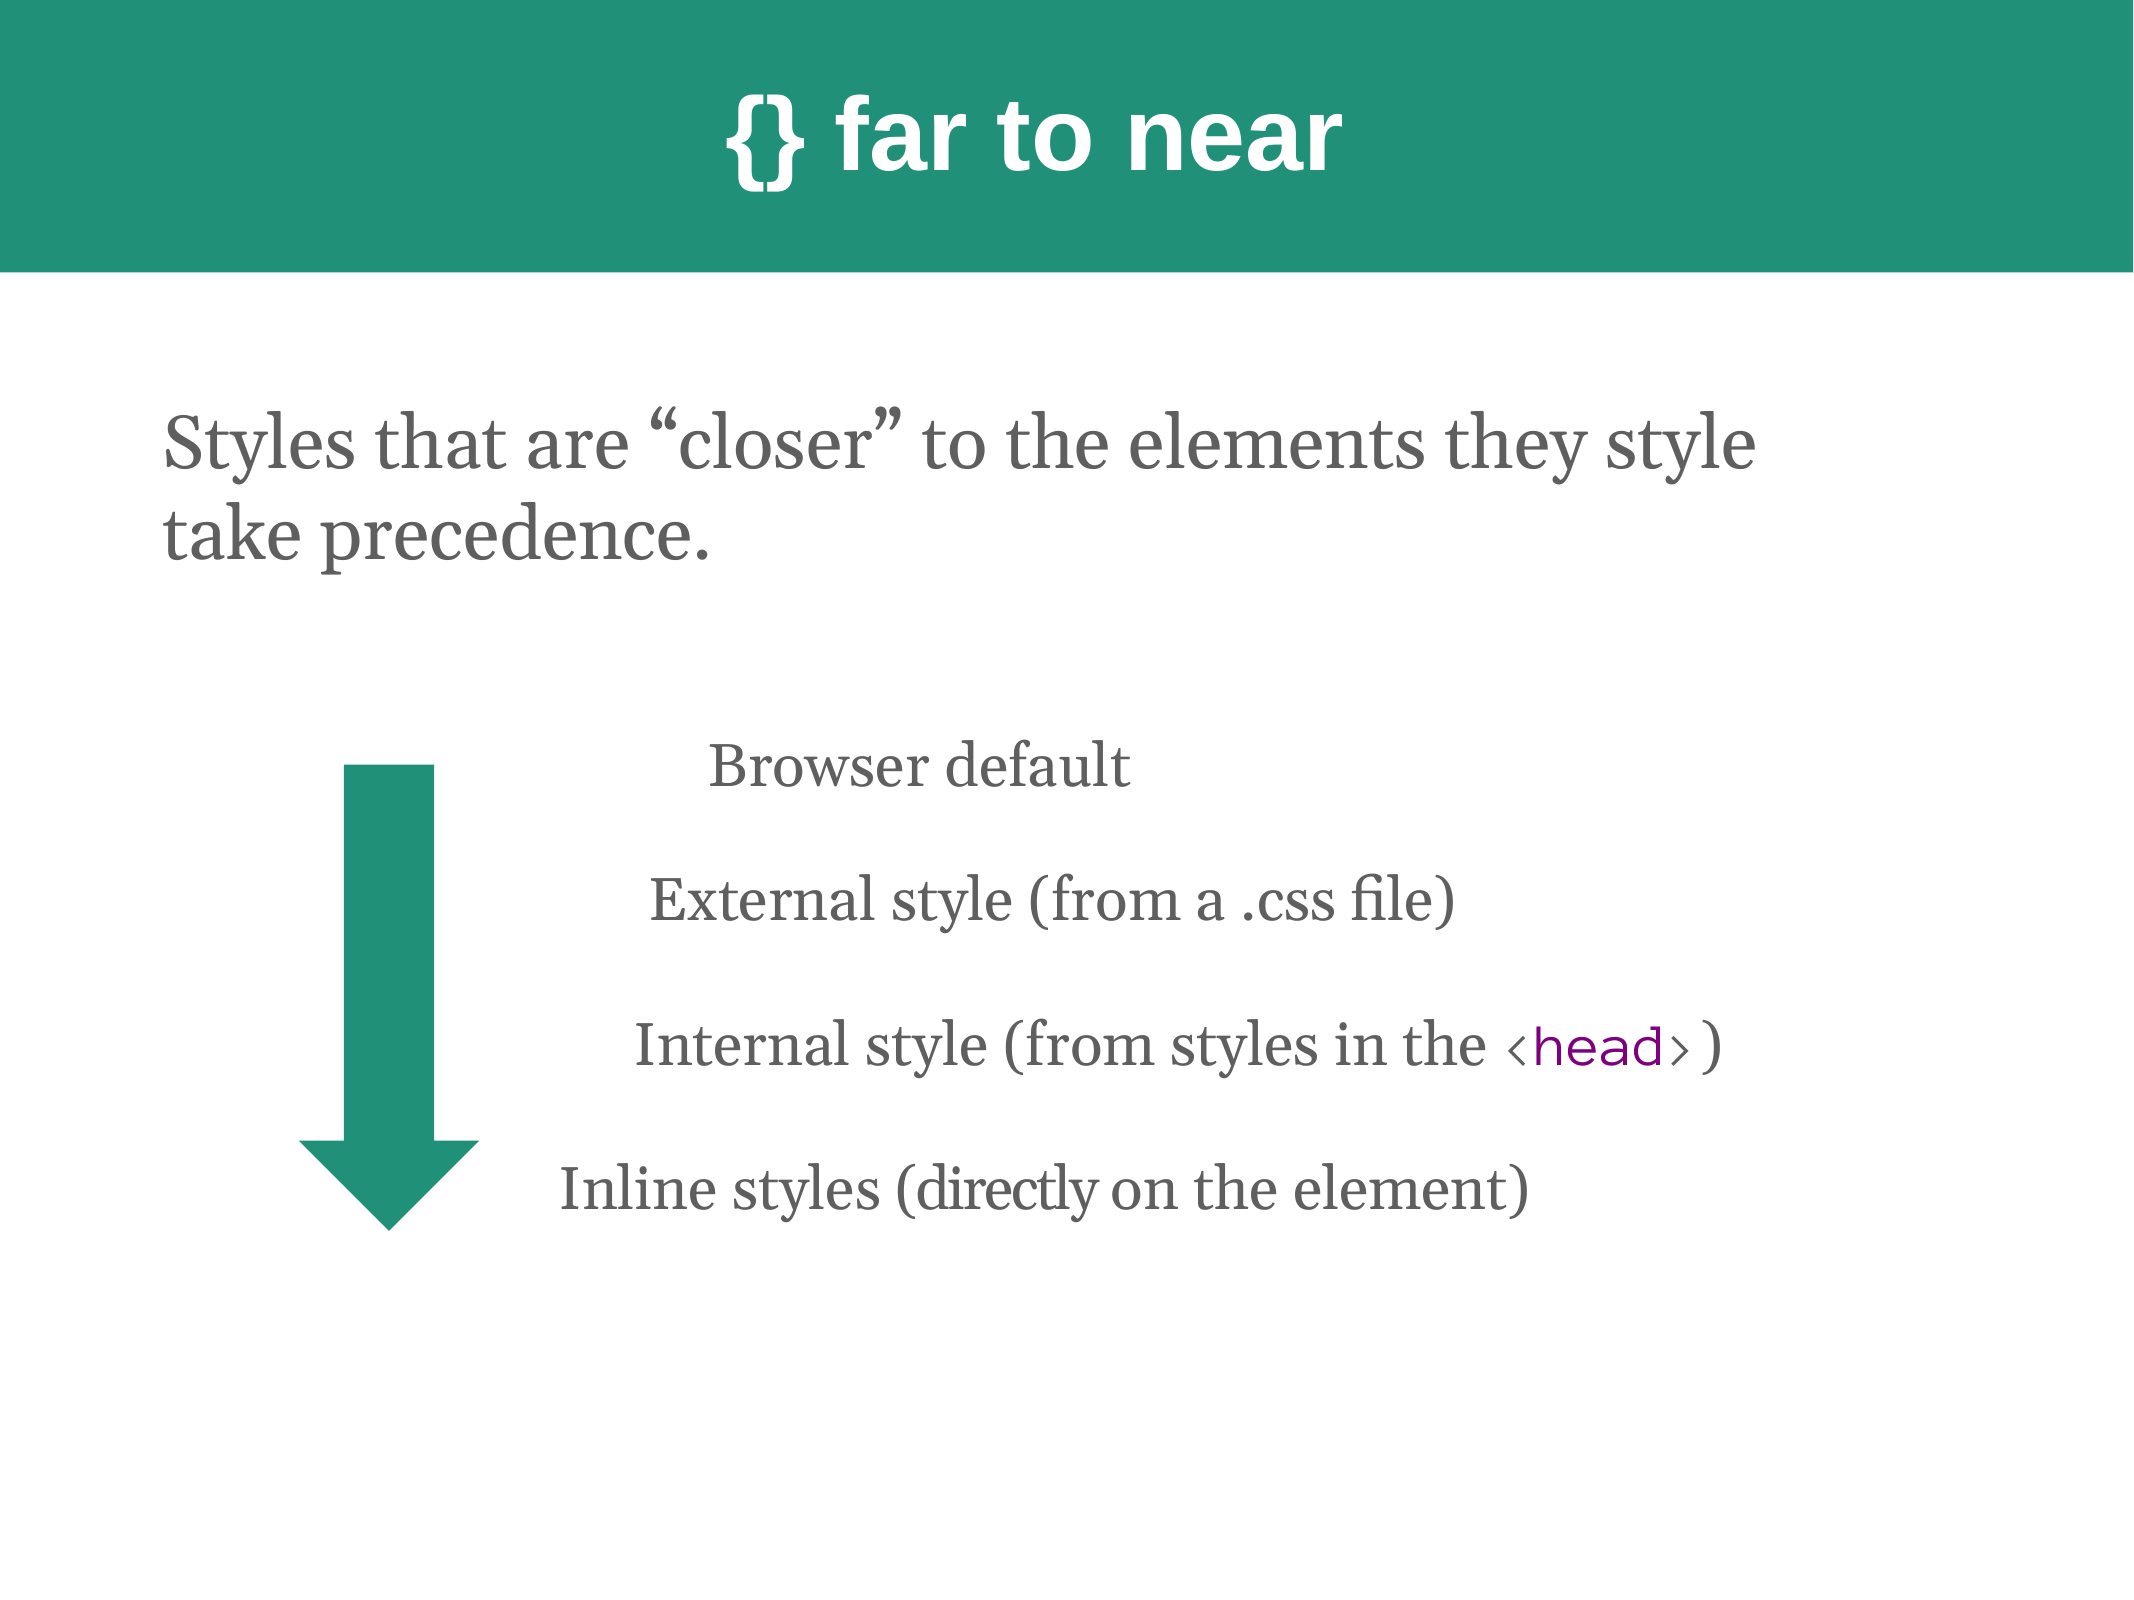

# {} far to near
Styles that are “closer” to the elements they style  take precedence.

			Browser default
		External style (from a .css file)

Internal style (from styles in the <head>)

Inline styles (directly on the element)